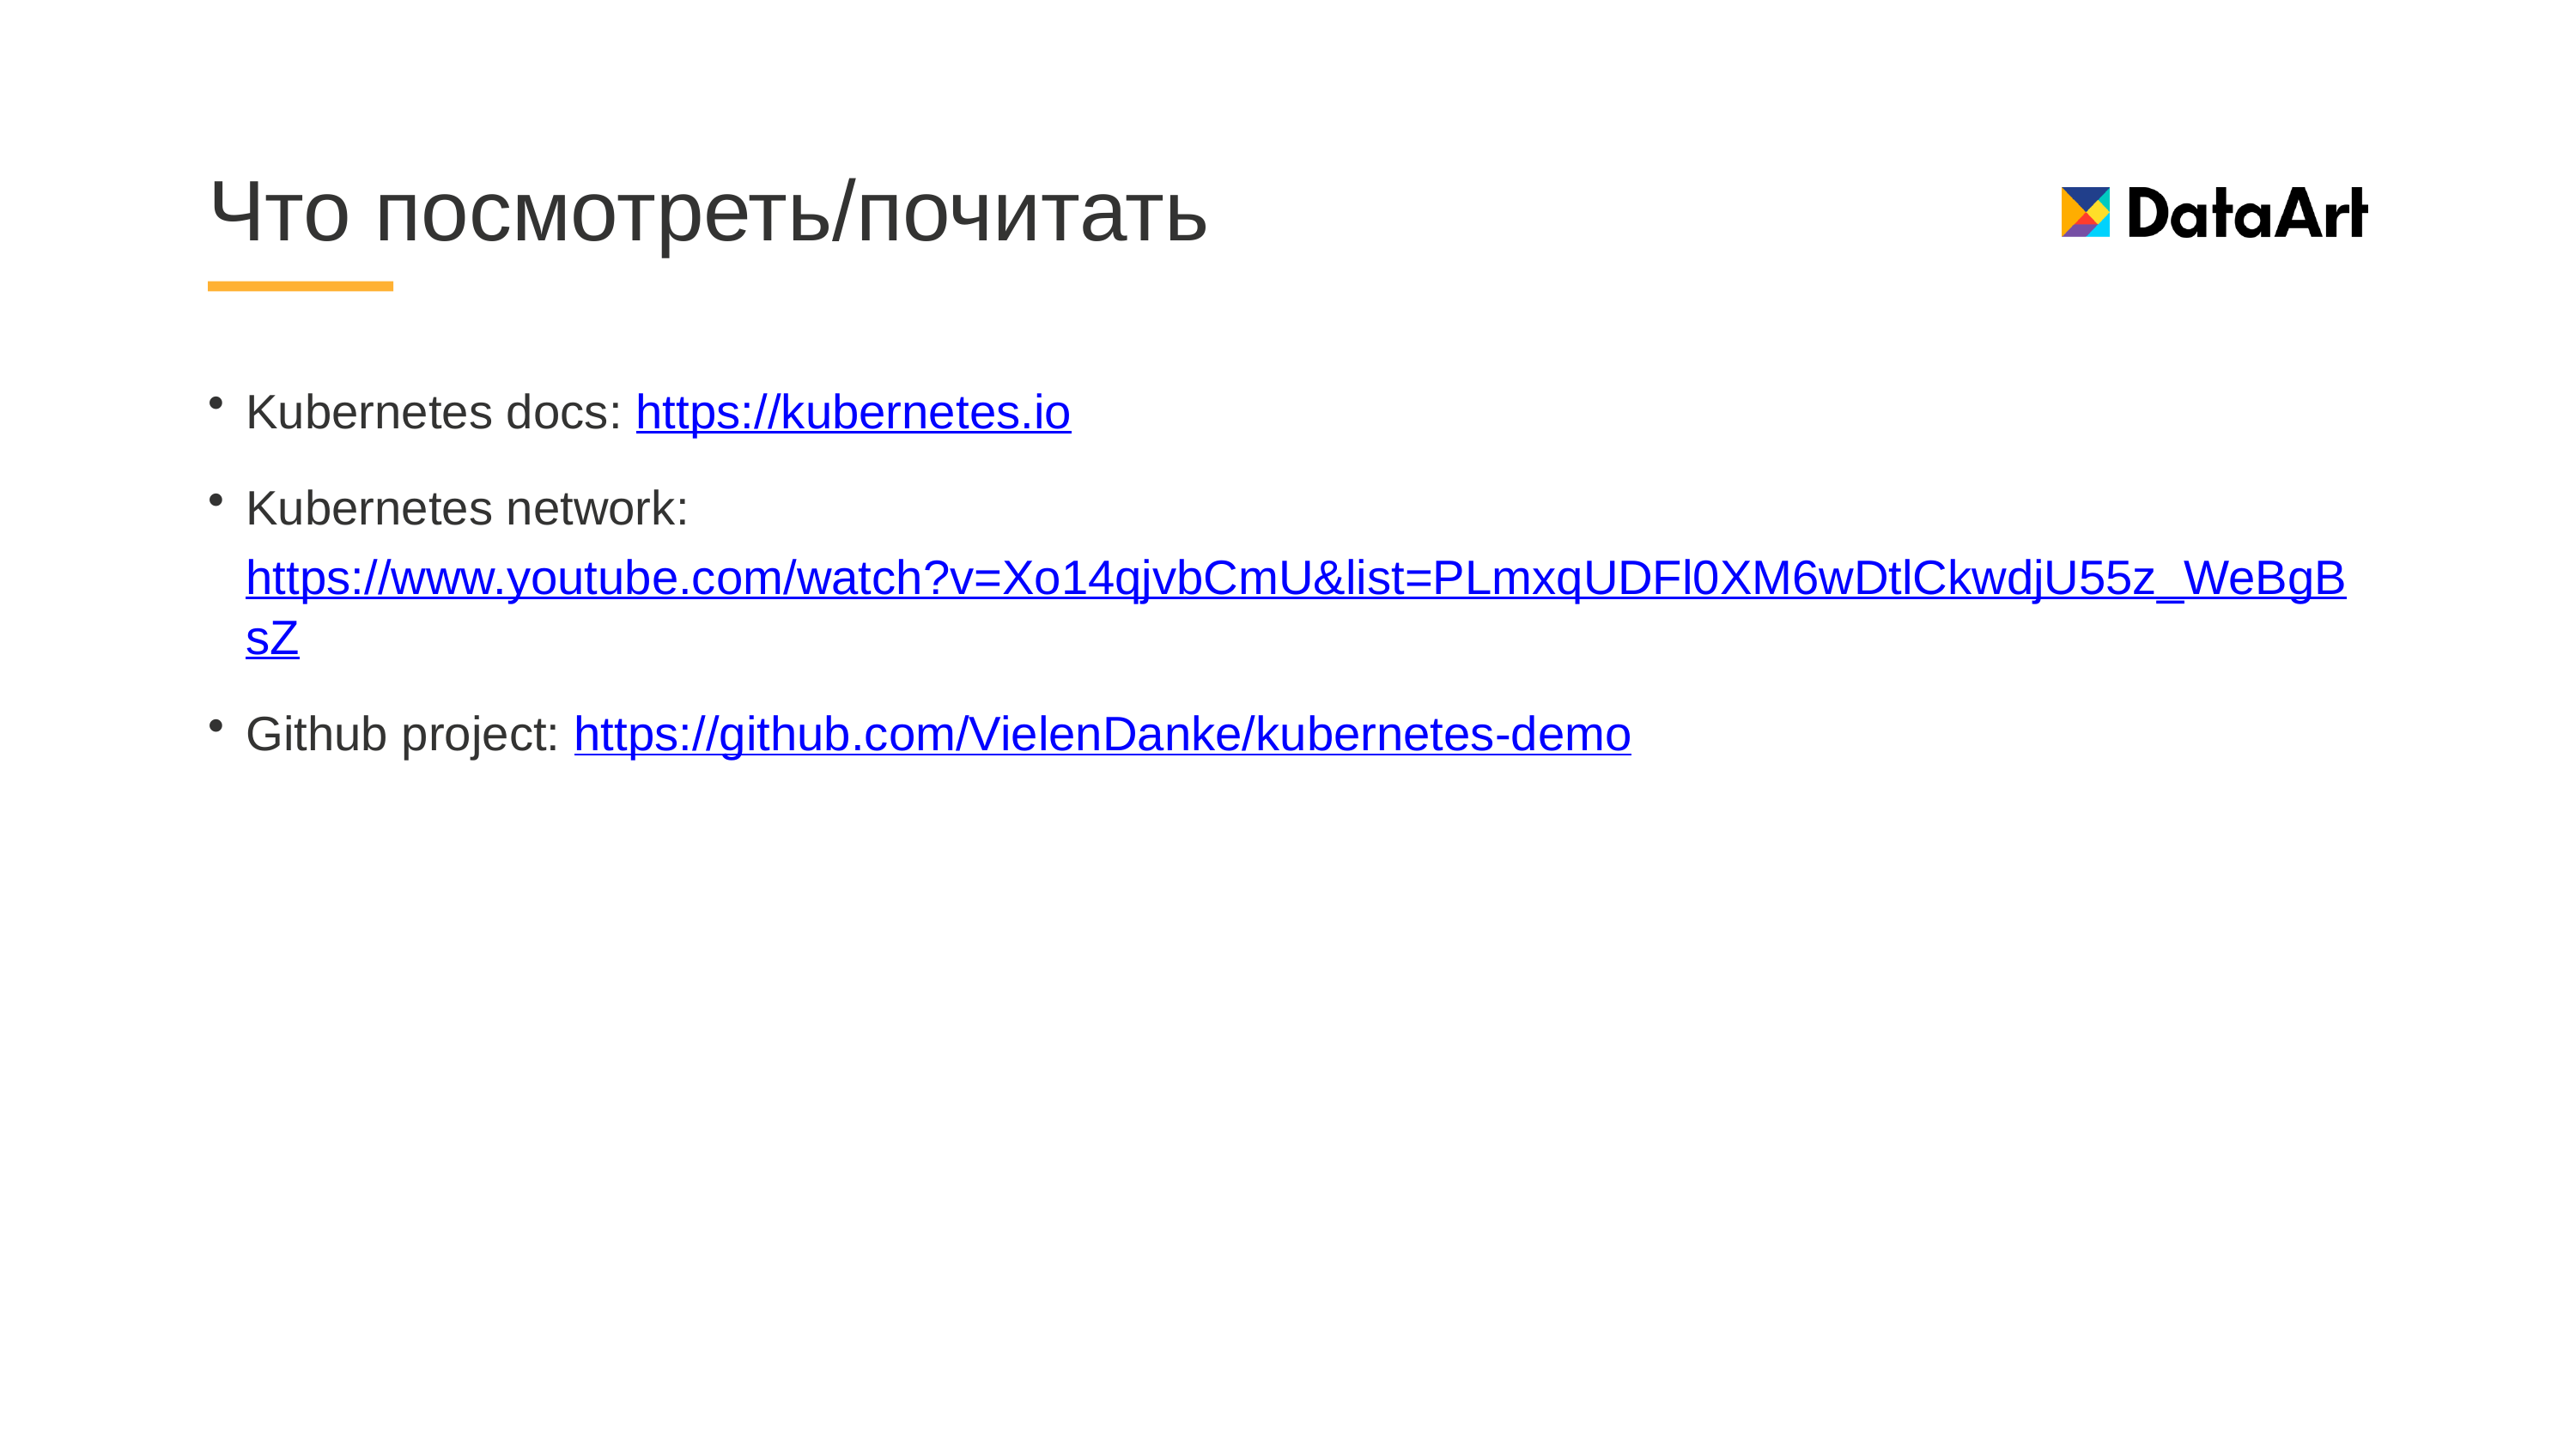

# Что посмотреть/почитать
Kubernetes docs: https://kubernetes.io
Kubernetes network: https://www.youtube.com/watch?v=Xo14qjvbCmU&list=PLmxqUDFl0XM6wDtlCkwdjU55z_WeBgBsZ
Github project: https://github.com/VielenDanke/kubernetes-demo